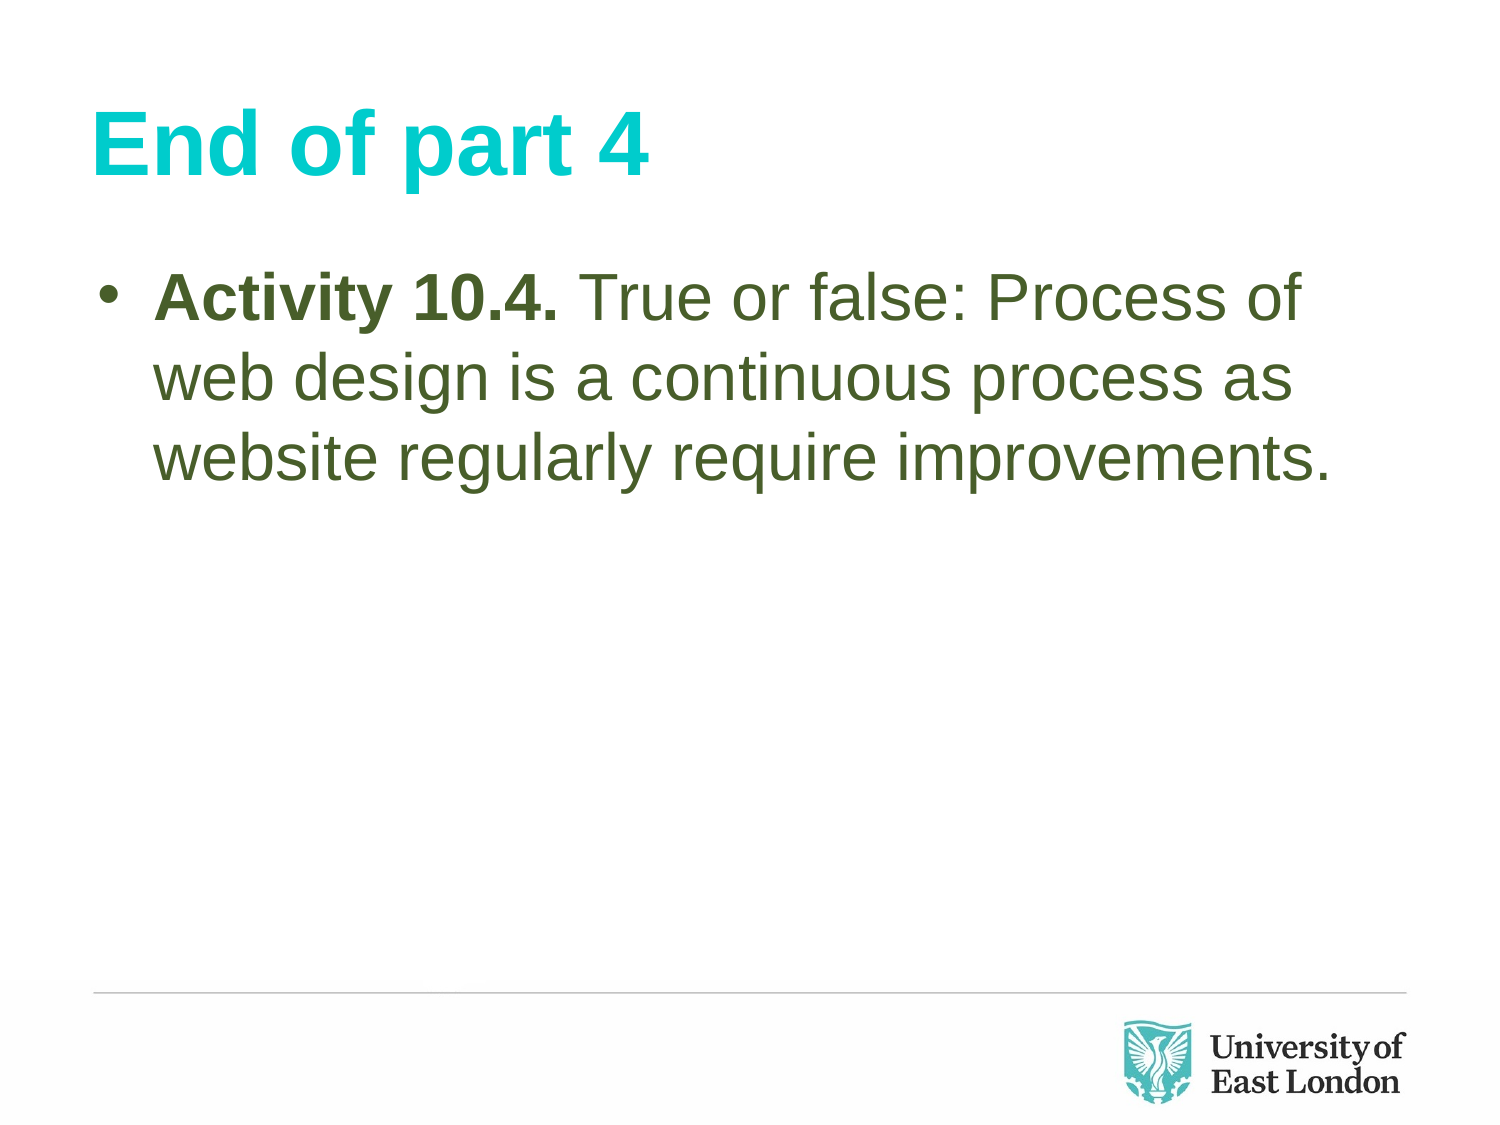

# End of part 4
Activity 10.4. True or false: Process of web design is a continuous process as website regularly require improvements.